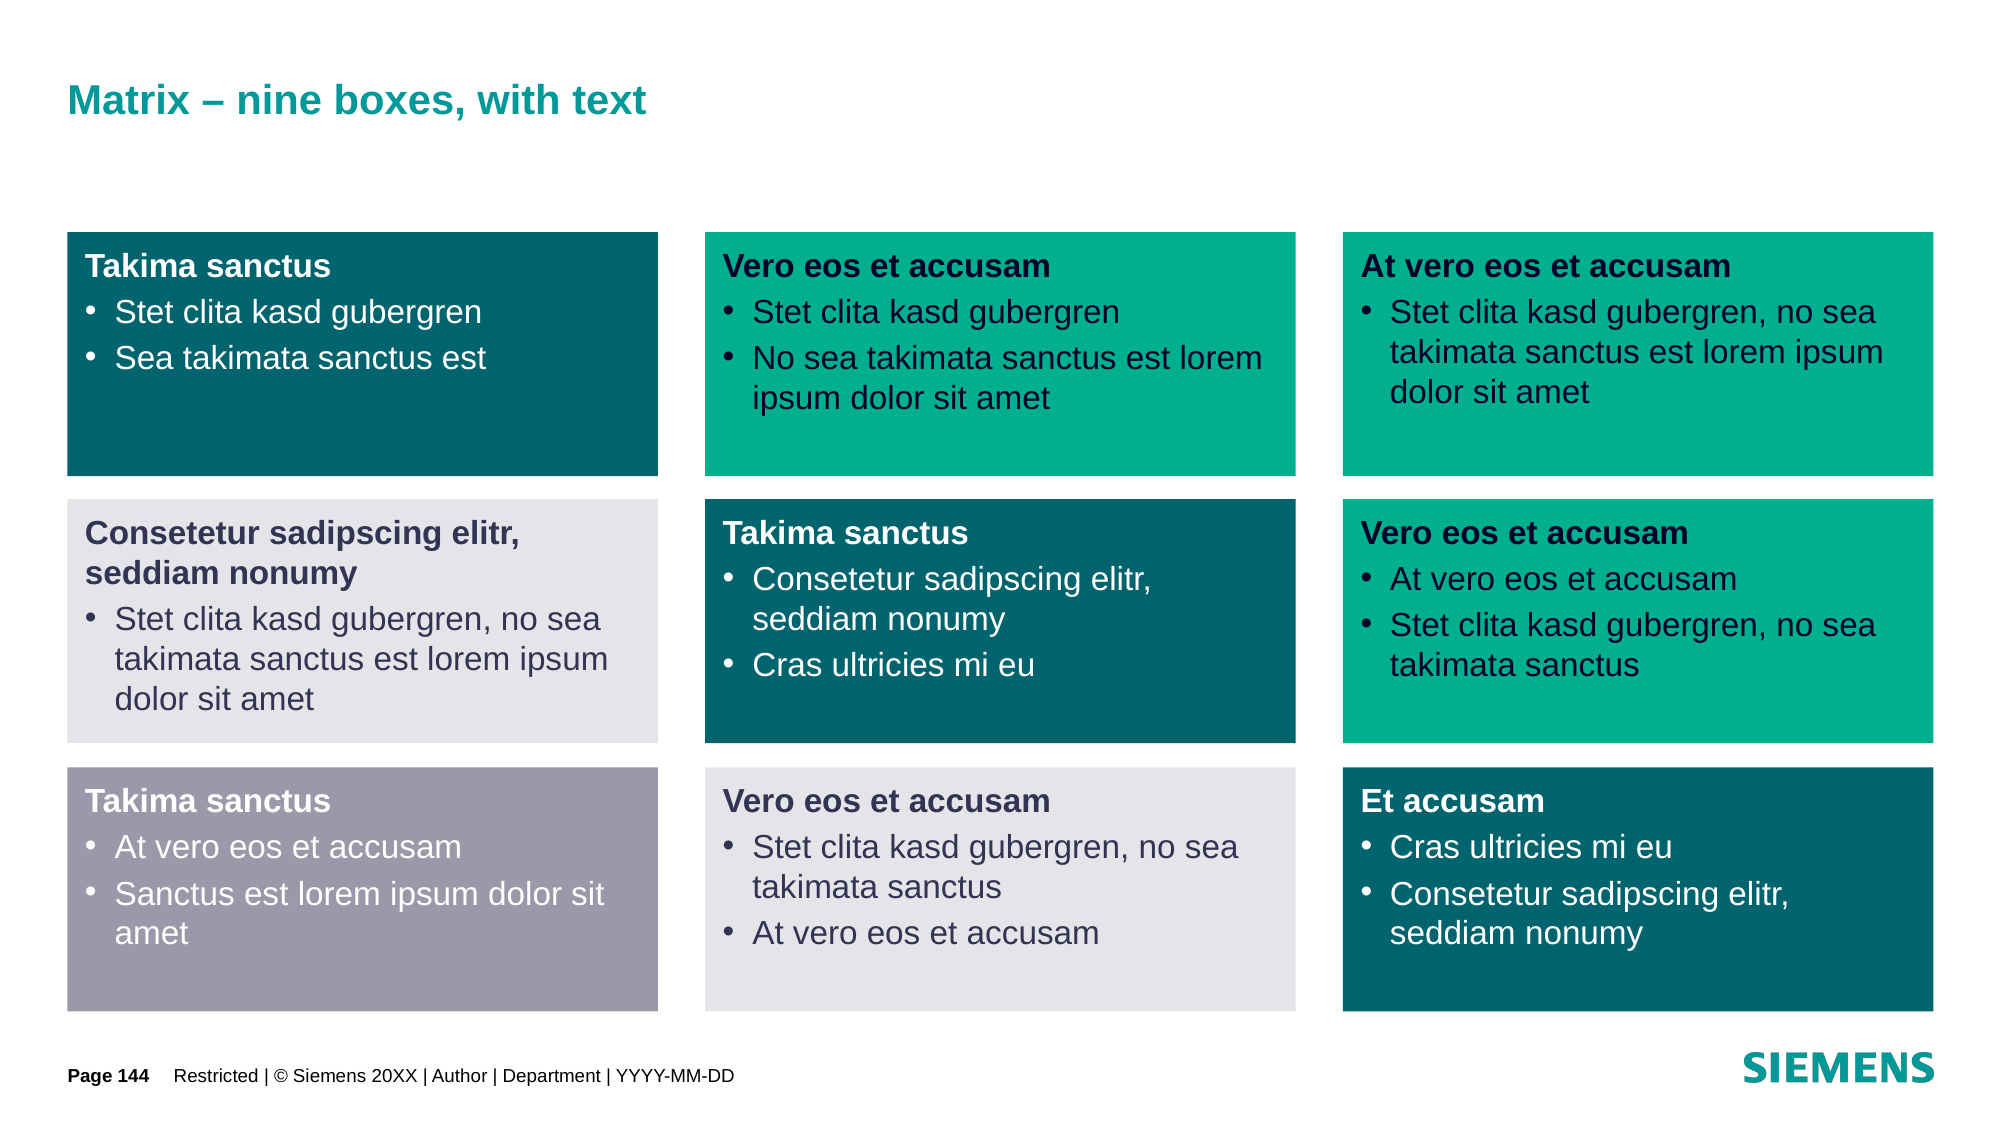

# Matrix – nine boxes, with text
Takima sanctus
Stet clita kasd gubergren
Sea takimata sanctus est
Vero eos et accusam
Stet clita kasd gubergren
No sea takimata sanctus est lorem ipsum dolor sit amet
At vero eos et accusam
Stet clita kasd gubergren, no sea takimata sanctus est lorem ipsum dolor sit amet
Consetetur sadipscing elitr, seddiam nonumy
Stet clita kasd gubergren, no sea takimata sanctus est lorem ipsum dolor sit amet
Takima sanctus
Consetetur sadipscing elitr, seddiam nonumy
Cras ultricies mi eu
Vero eos et accusam
At vero eos et accusam
Stet clita kasd gubergren, no sea takimata sanctus
Takima sanctus
At vero eos et accusam
Sanctus est lorem ipsum dolor sit amet
Vero eos et accusam
Stet clita kasd gubergren, no sea takimata sanctus
At vero eos et accusam
Et accusam
Cras ultricies mi eu
Consetetur sadipscing elitr, seddiam nonumy
Page 144
Restricted | © Siemens 20XX | Author | Department | YYYY-MM-DD